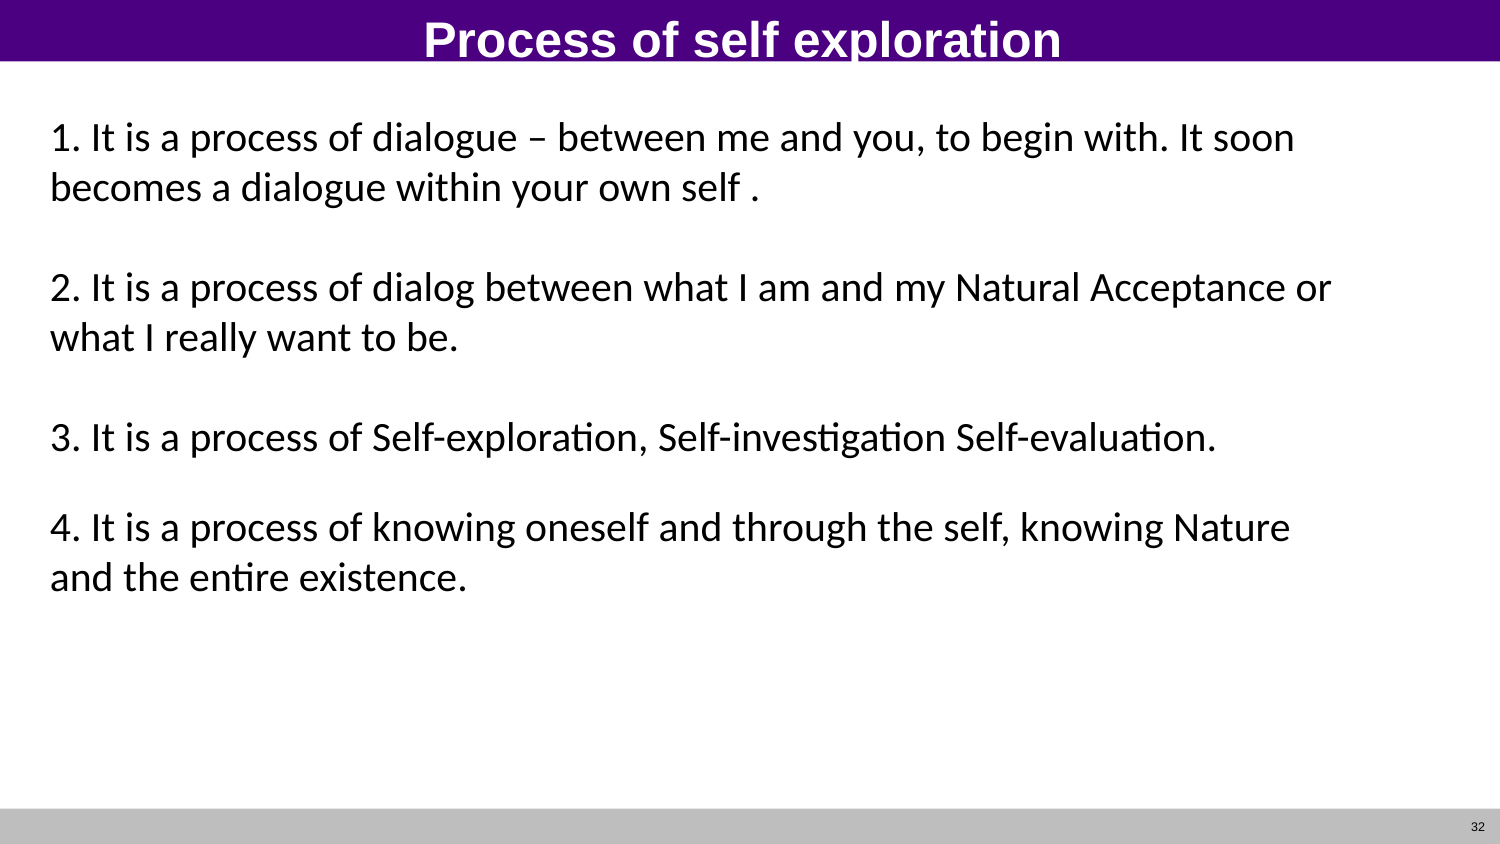

# Process of self exploration

1. It is a process of dialogue – between me and you, to begin with. It soon becomes a dialogue within your own self .

2. It is a process of dialog between what I am and my Natural Acceptance or what I really want to be.

3. It is a process of Self-exploration, Self-investigation Self-evaluation.

4. It is a process of knowing oneself and through the self, knowing Nature and the entire existence.